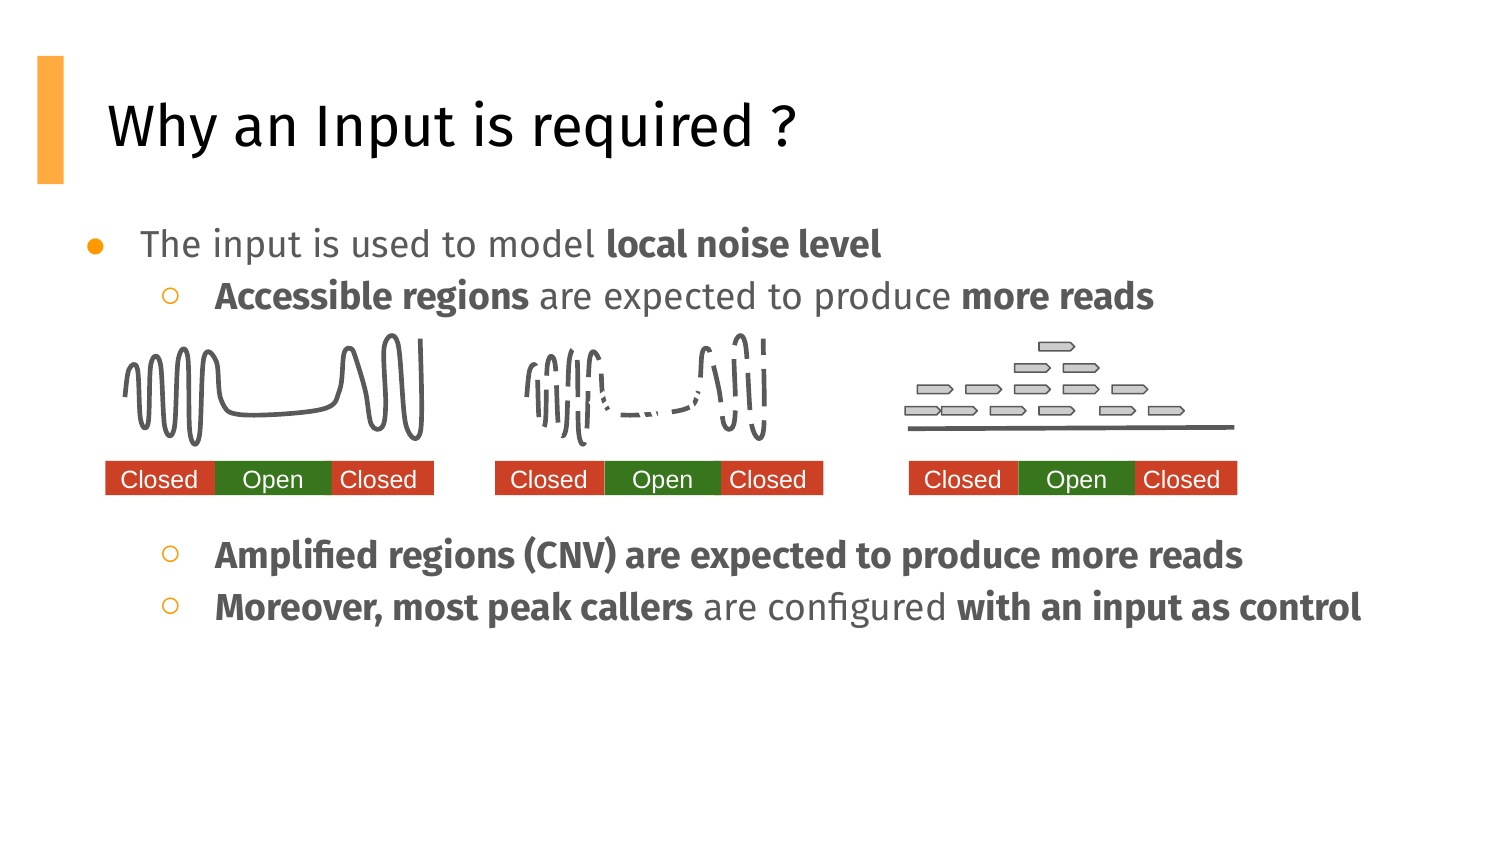

# Why an Input is required ?
The input is used to model local noise level
Accessible regions are expected to produce more reads
Amplified regions (CNV) are expected to produce more reads
Moreover, most peak callers are configured with an input as control

Closed
Open
Closed
Closed
Open
Closed
Closed
Open
Closed